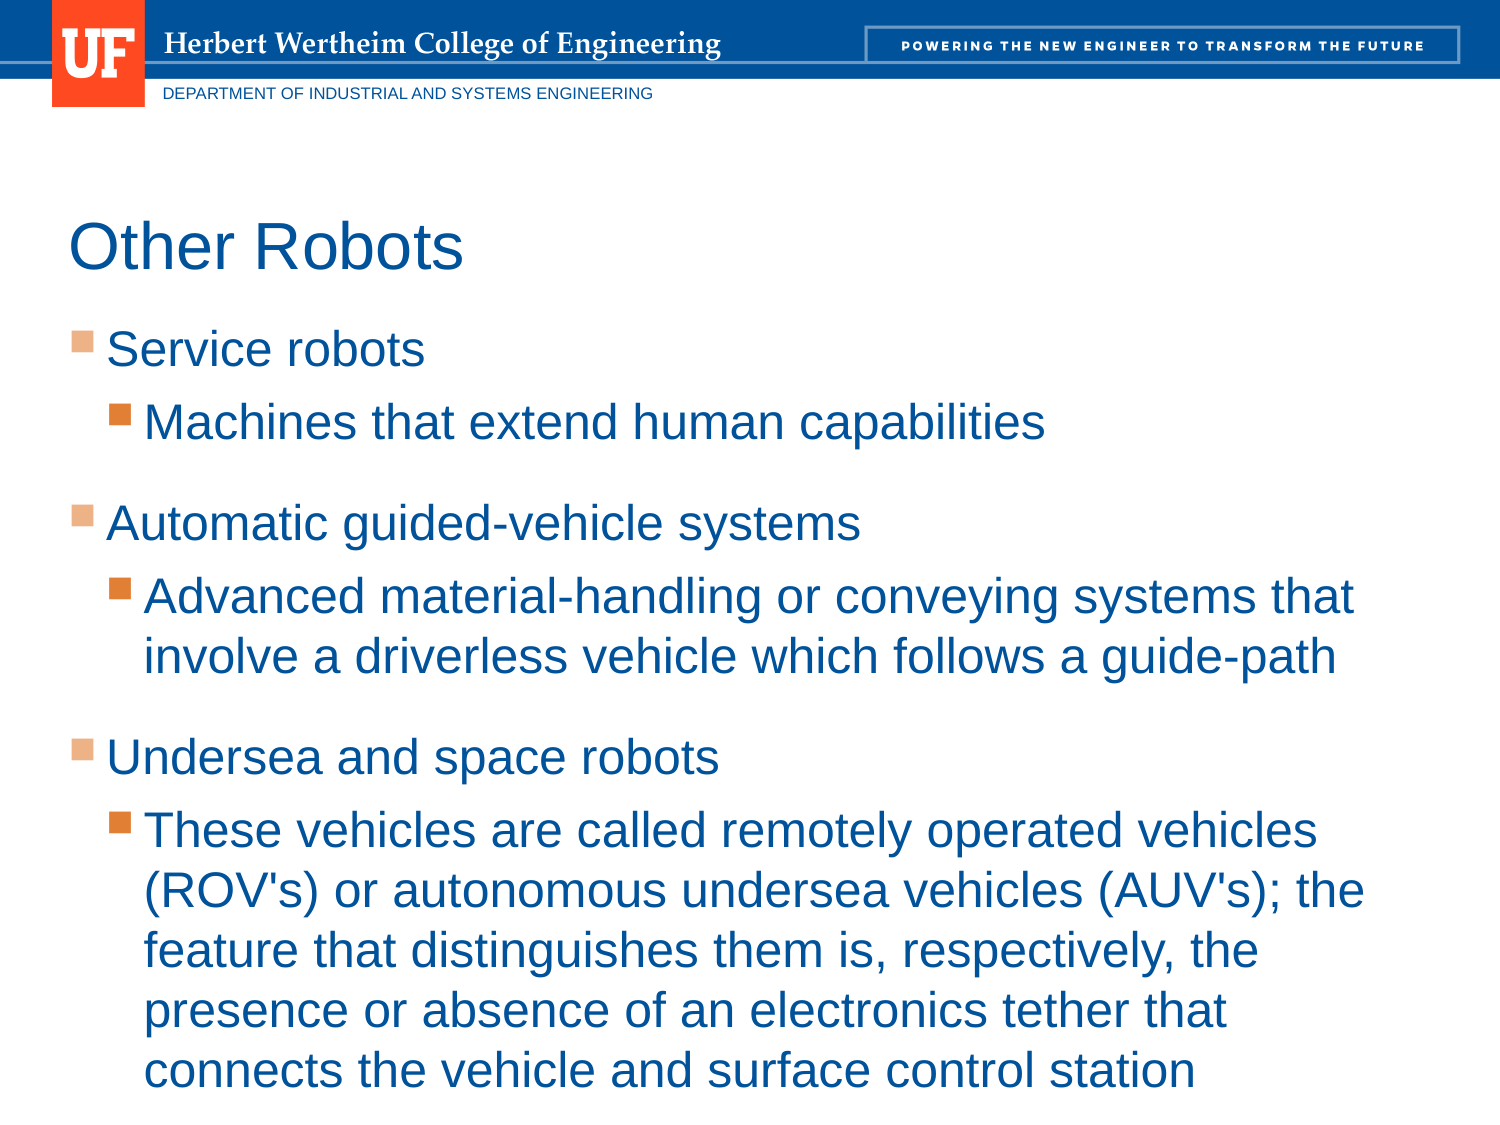

# Other Robots
Service robots
Machines that extend human capabilities
Automatic guided-vehicle systems
Advanced material-handling or conveying systems that involve a driverless vehicle which follows a guide-path
Undersea and space robots
These vehicles are called remotely operated vehicles (ROV's) or autonomous undersea vehicles (AUV's); the feature that distinguishes them is, respectively, the presence or absence of an electronics tether that connects the vehicle and surface control station